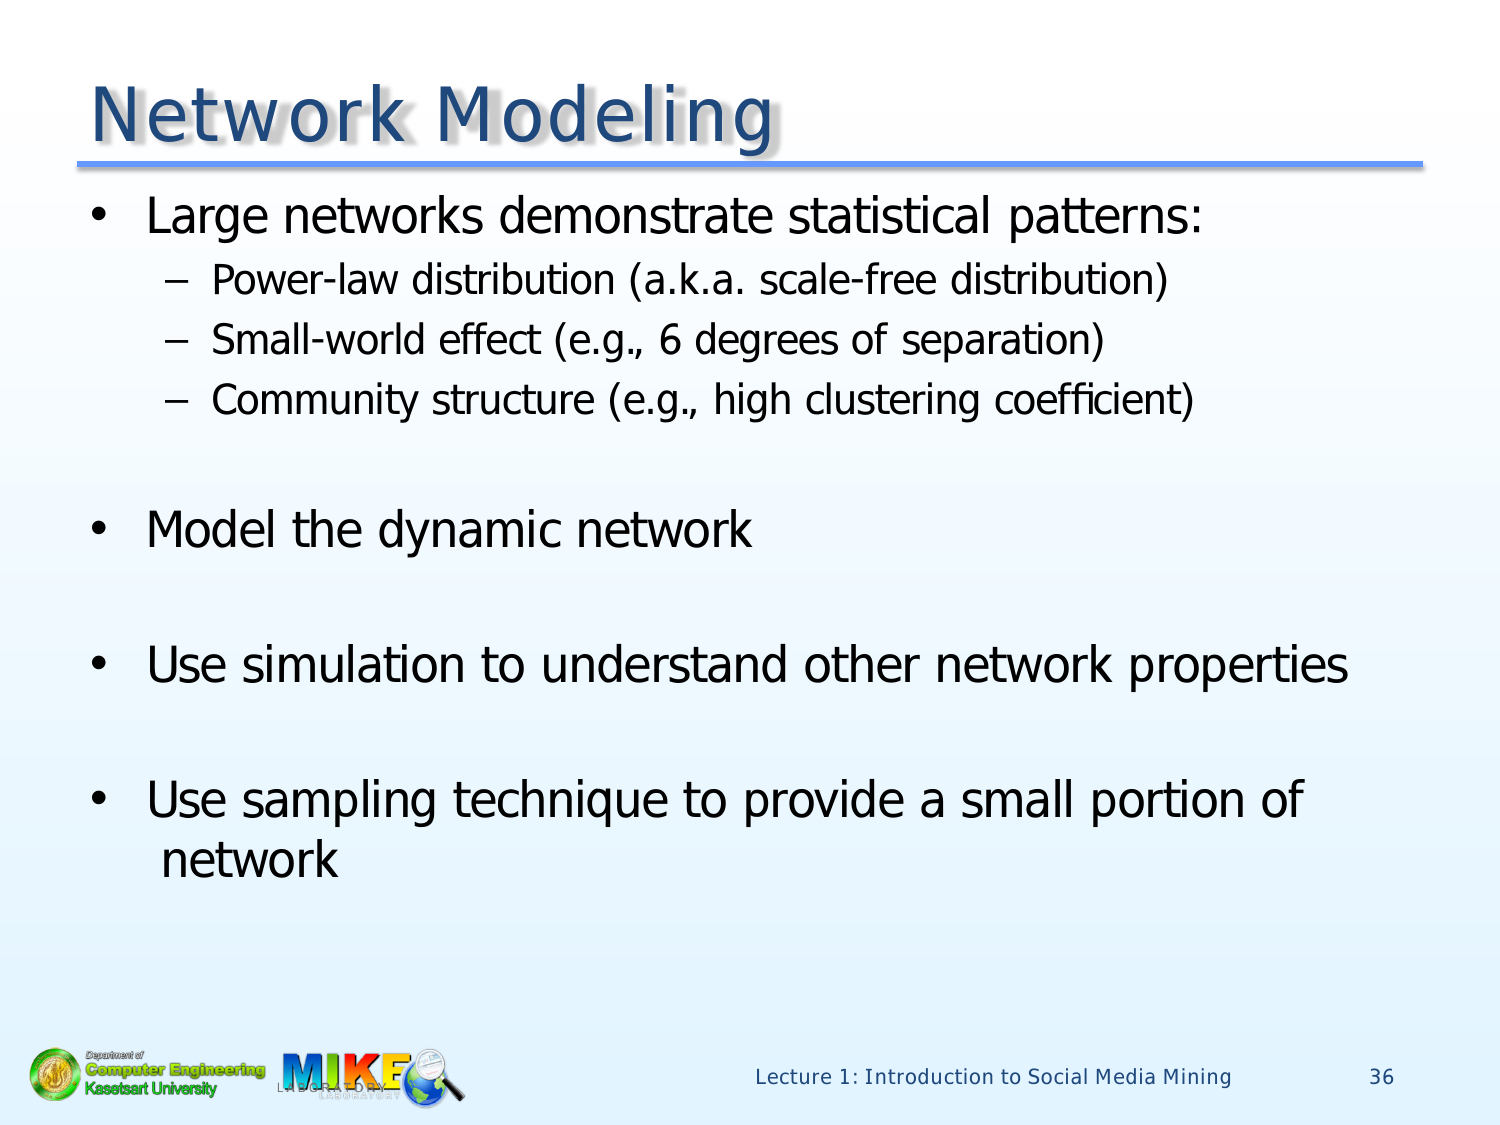

# Network Modeling
Large networks demonstrate statistical patterns:
Power-law distribution (a.k.a. scale-free distribution)
Small-world effect (e.g., 6 degrees of separation)
Community structure (e.g., high clustering coefficient)

Model the dynamic network

Use simulation to understand other network properties

Use sampling technique to provide a small portion of  network
Lecture 1: Introduction to Social Media Mining
36